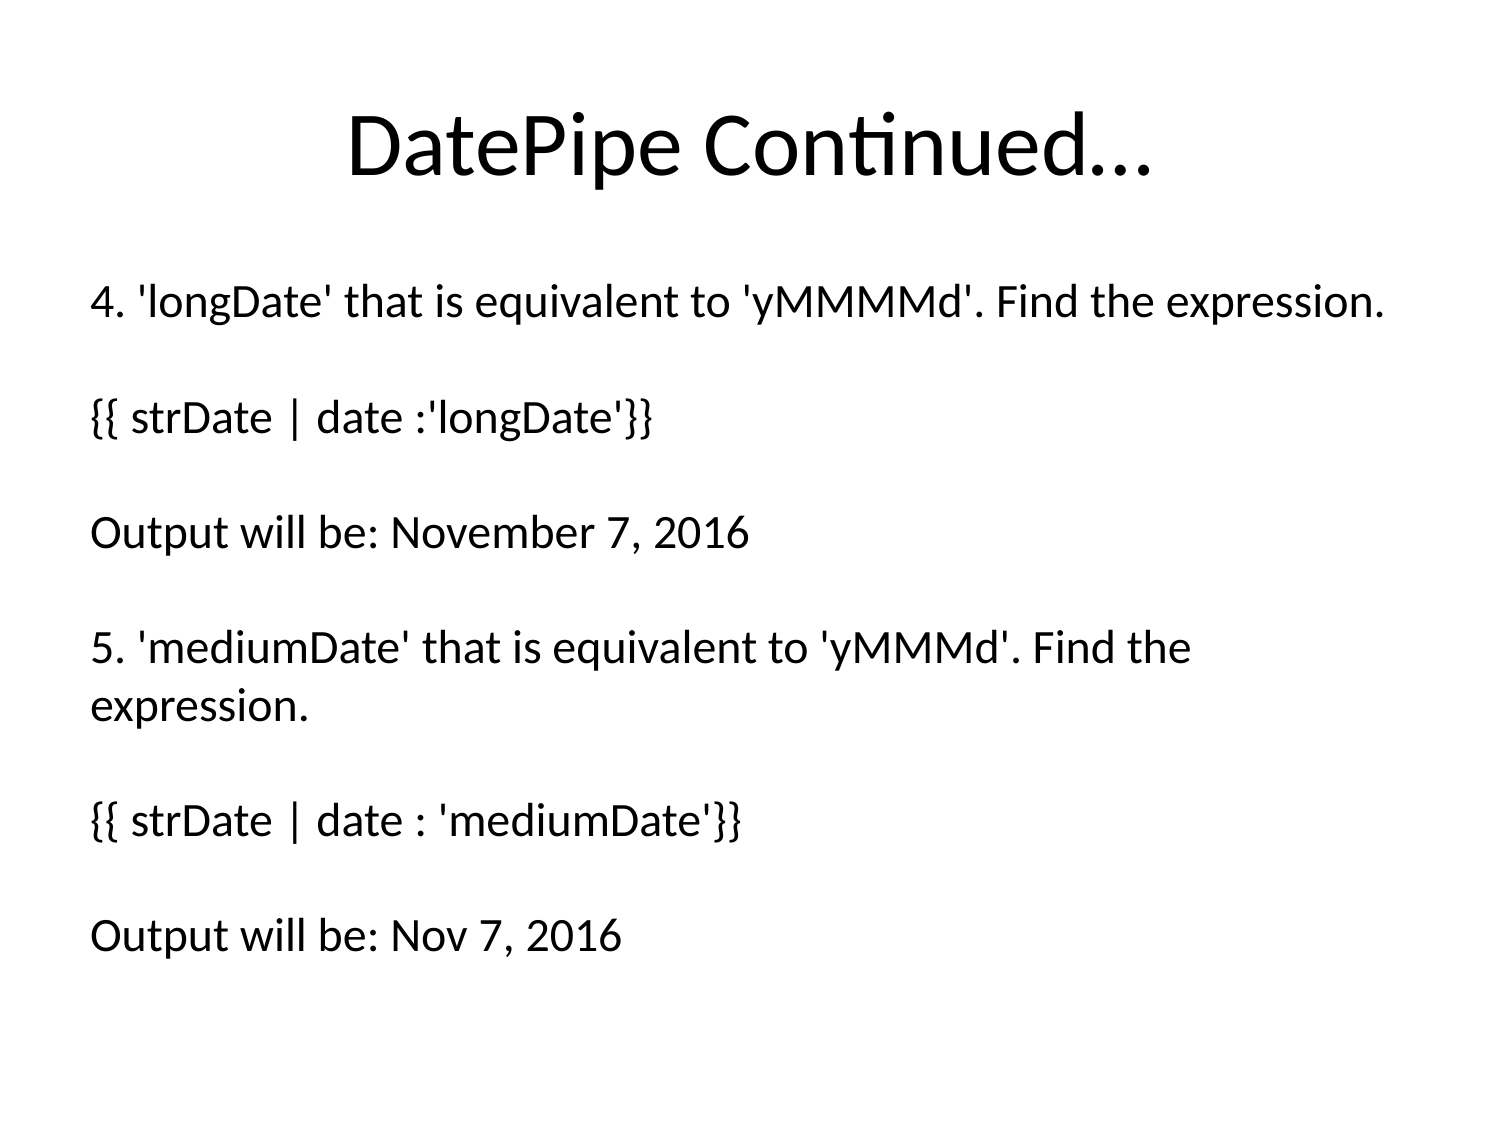

# DatePipe Continued…
4. 'longDate' that is equivalent to 'yMMMMd'. Find the expression. 
{{ strDate | date :'longDate'}} 
Output will be: November 7, 2016 
5. 'mediumDate' that is equivalent to 'yMMMd'. Find the expression. 
{{ strDate | date : 'mediumDate'}} 
Output will be: Nov 7, 2016